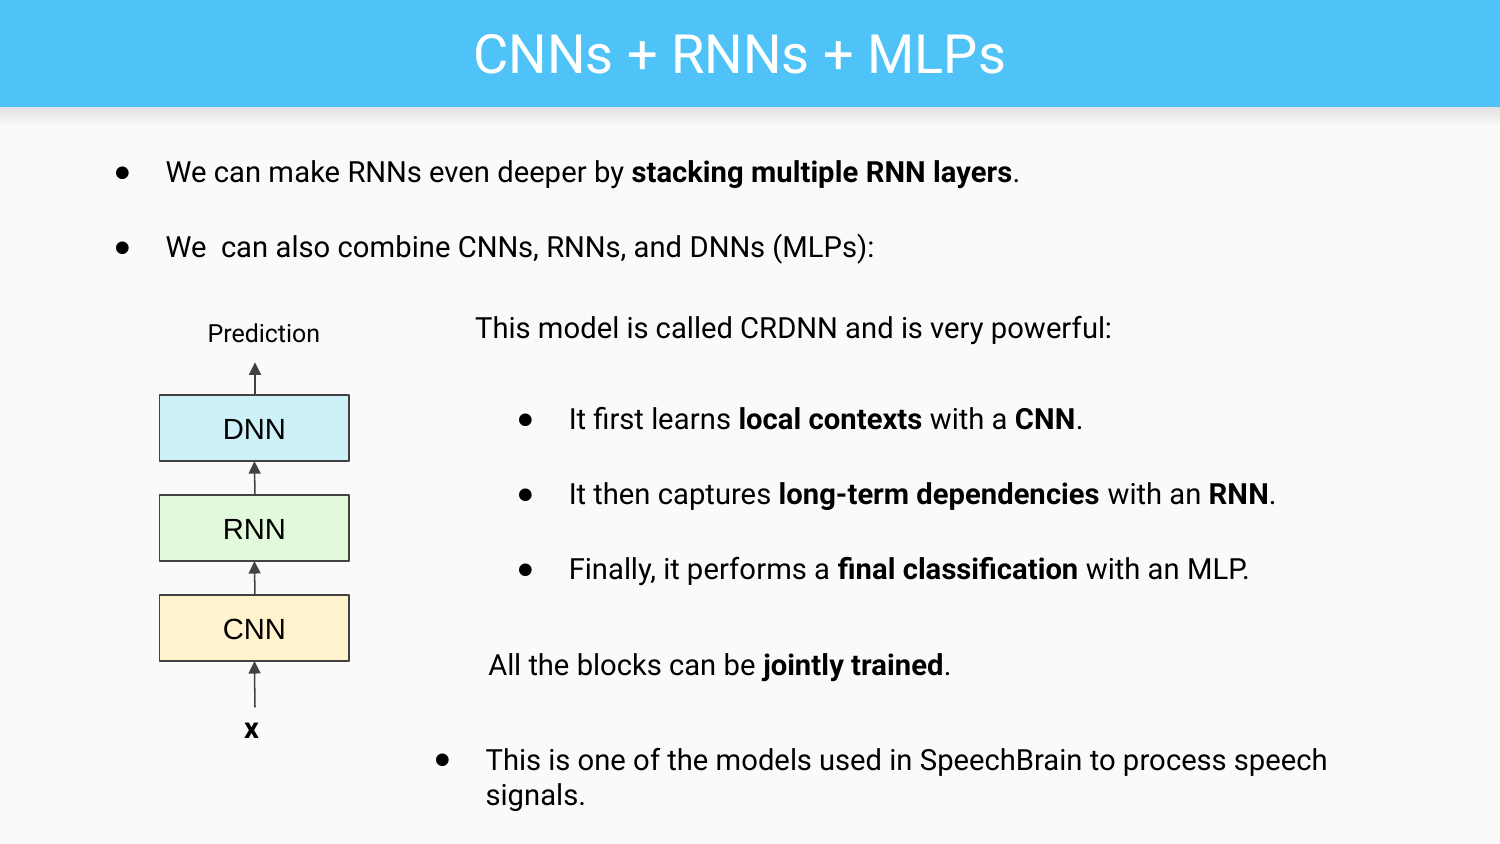

# CNNs + RNNs + MLPs
We can make RNNs even deeper by stacking multiple RNN layers.
We  can also combine CNNs, RNNs, and DNNs (MLPs):
This model is called CRDNN and is very powerful:
Prediction
It first learns local contexts with a CNN.
DNN
It then captures long-term dependencies with an RNN.
RNN
Finally, it performs a final classification with an MLP.
CNN
All the blocks can be jointly trained.
x
This is one of the models used in SpeechBrain to process speech signals.